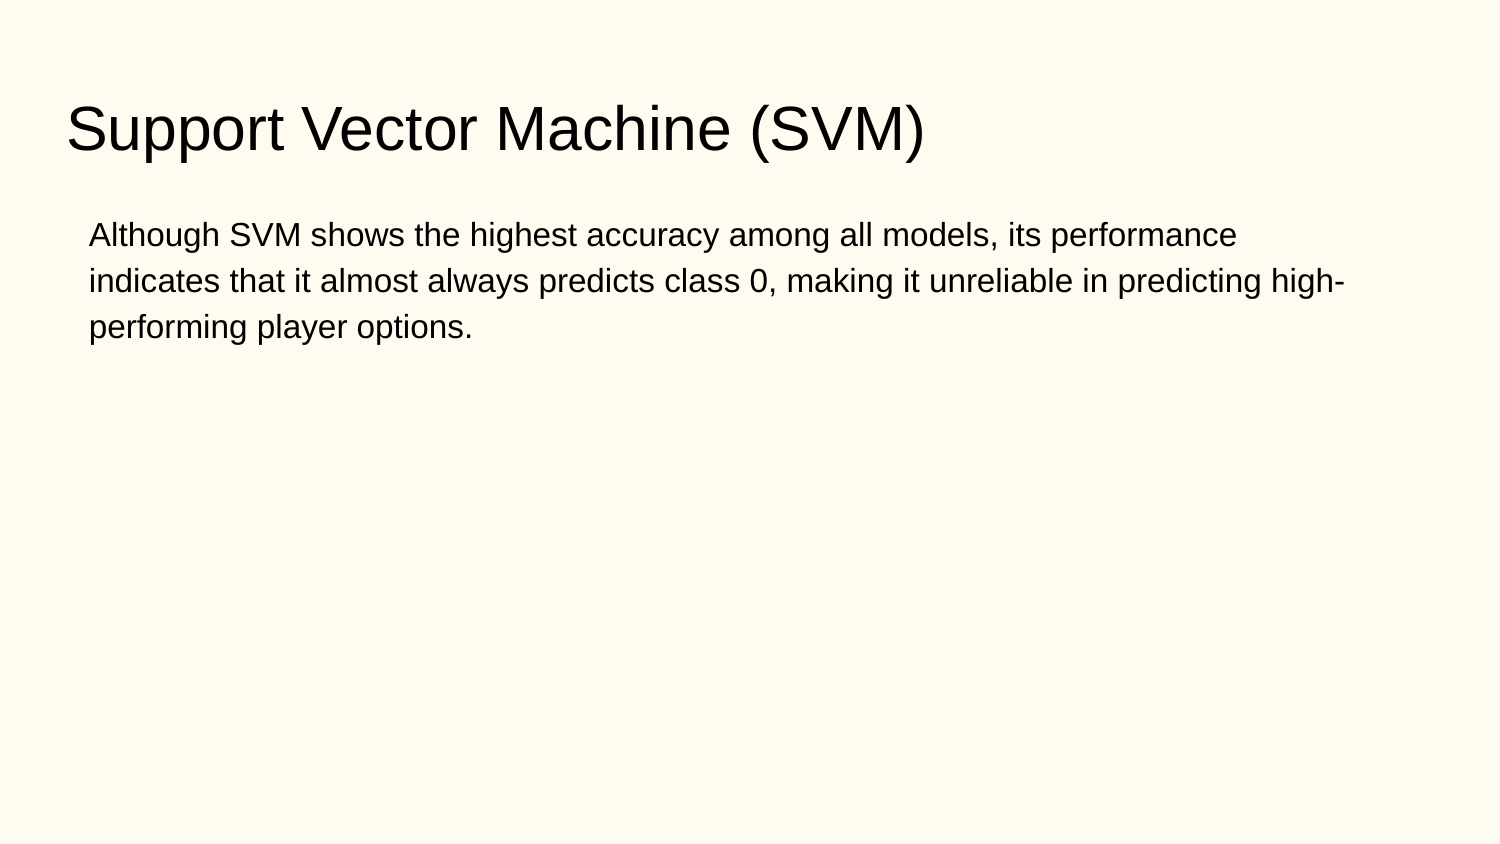

# Support Vector Machine (SVM)
Although SVM shows the highest accuracy among all models, its performance indicates that it almost always predicts class 0, making it unreliable in predicting high-performing player options.